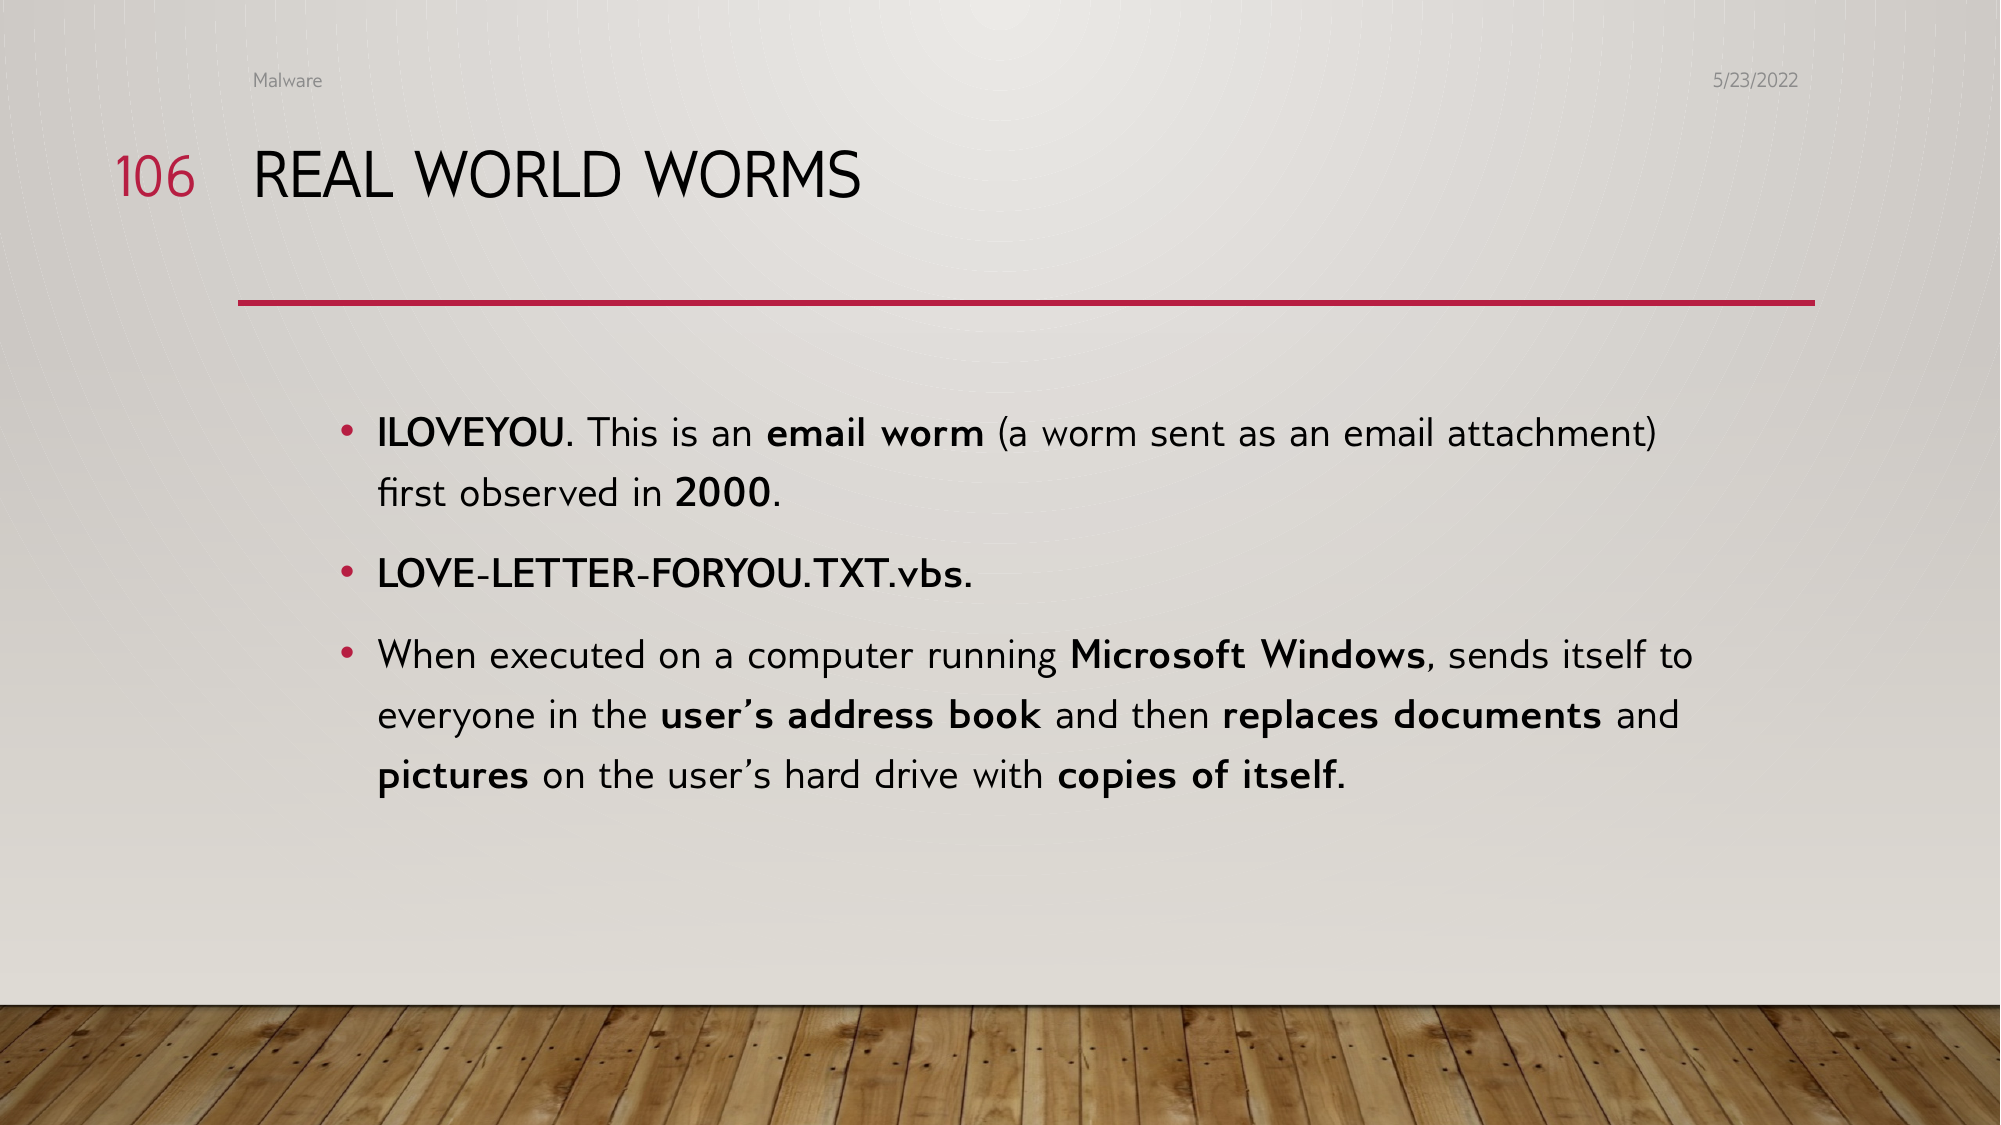

Malware
5/23/2022
106
# Real world worms
ILOVEYOU. This is an email worm (a worm sent as an email attachment) ﬁrst observed in 2000.
LOVE-LETTER-FORYOU.TXT.vbs.
When executed on a computer running Microsoft Windows, sends itself to everyone in the user’s address book and then replaces documents and pictures on the user’s hard drive with copies of itself.